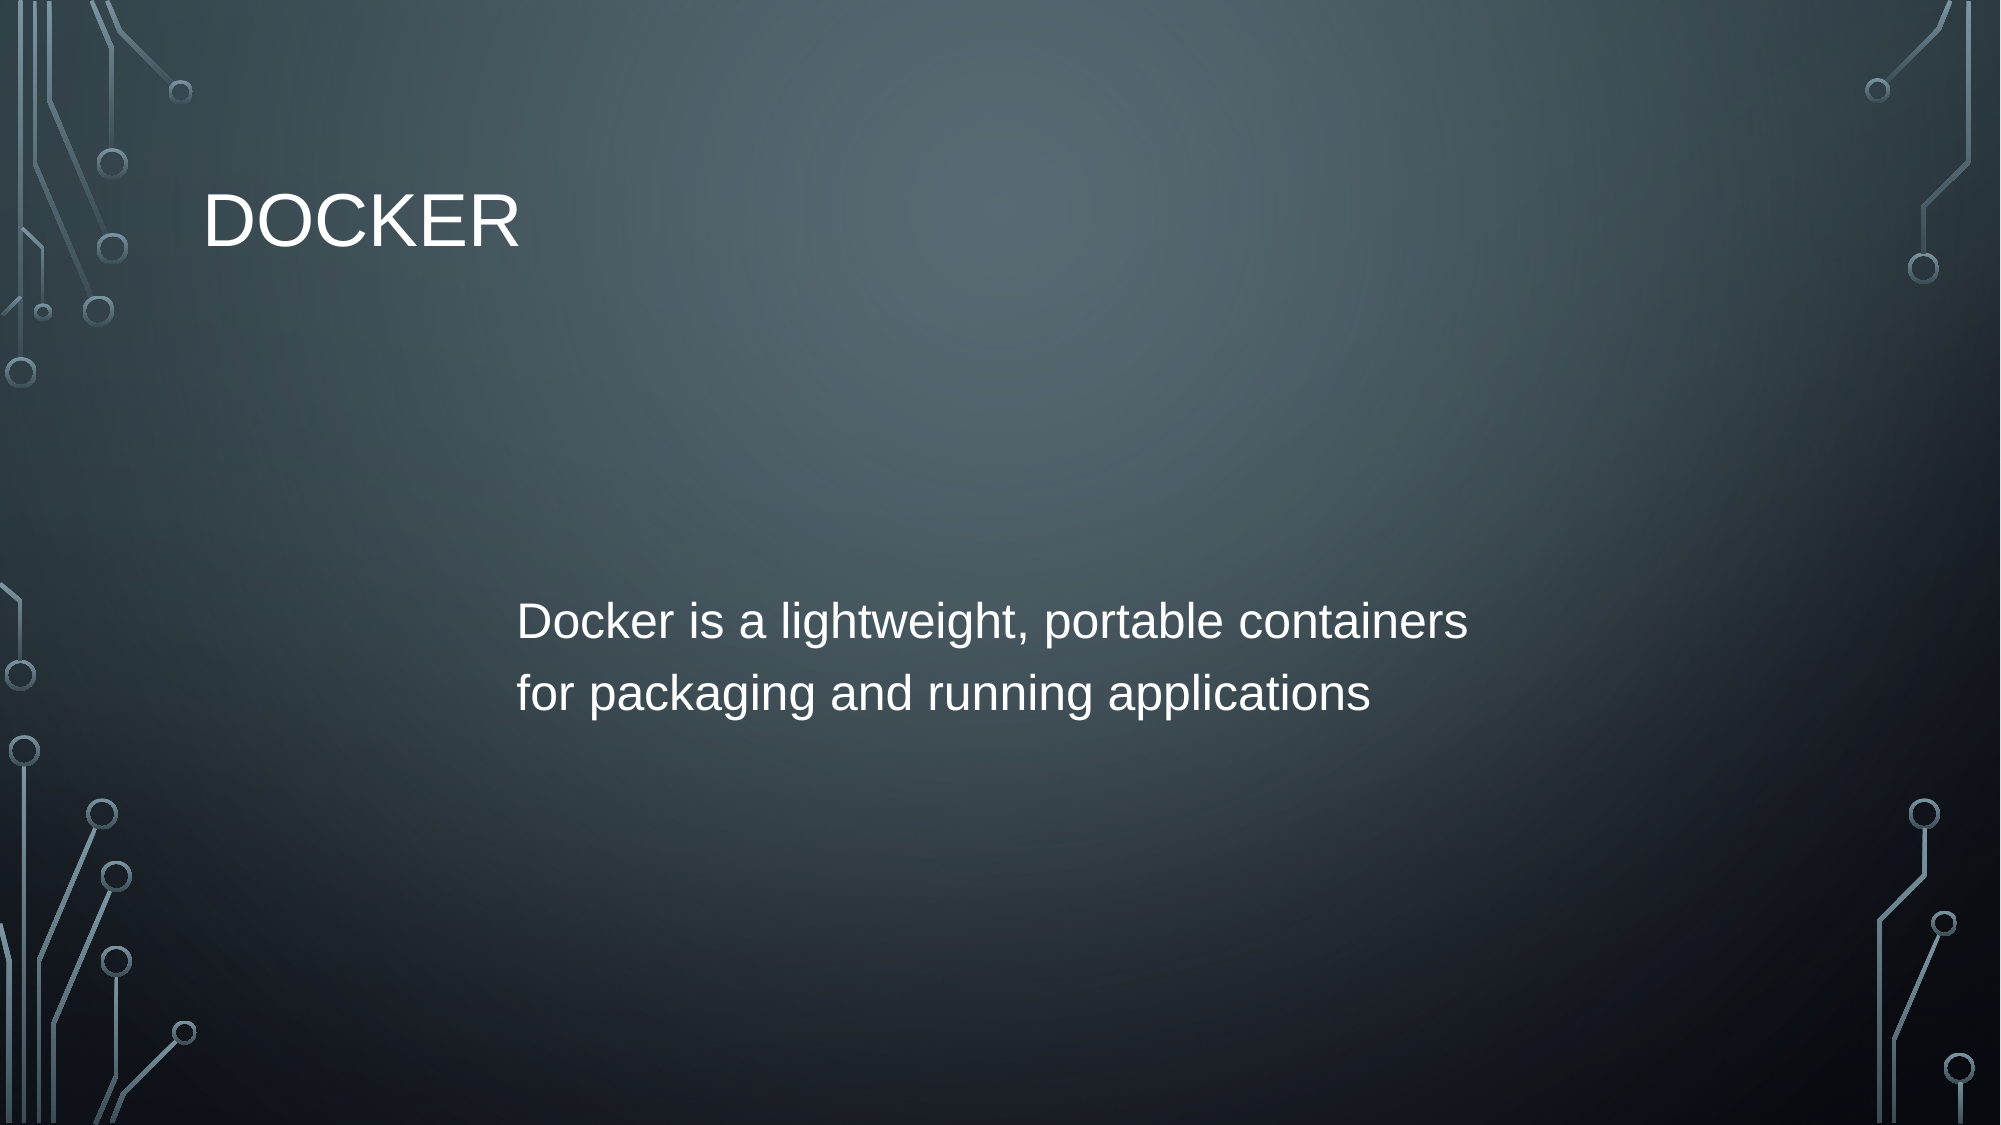

# Docker
Docker is a lightweight, portable containers
for packaging and running applications